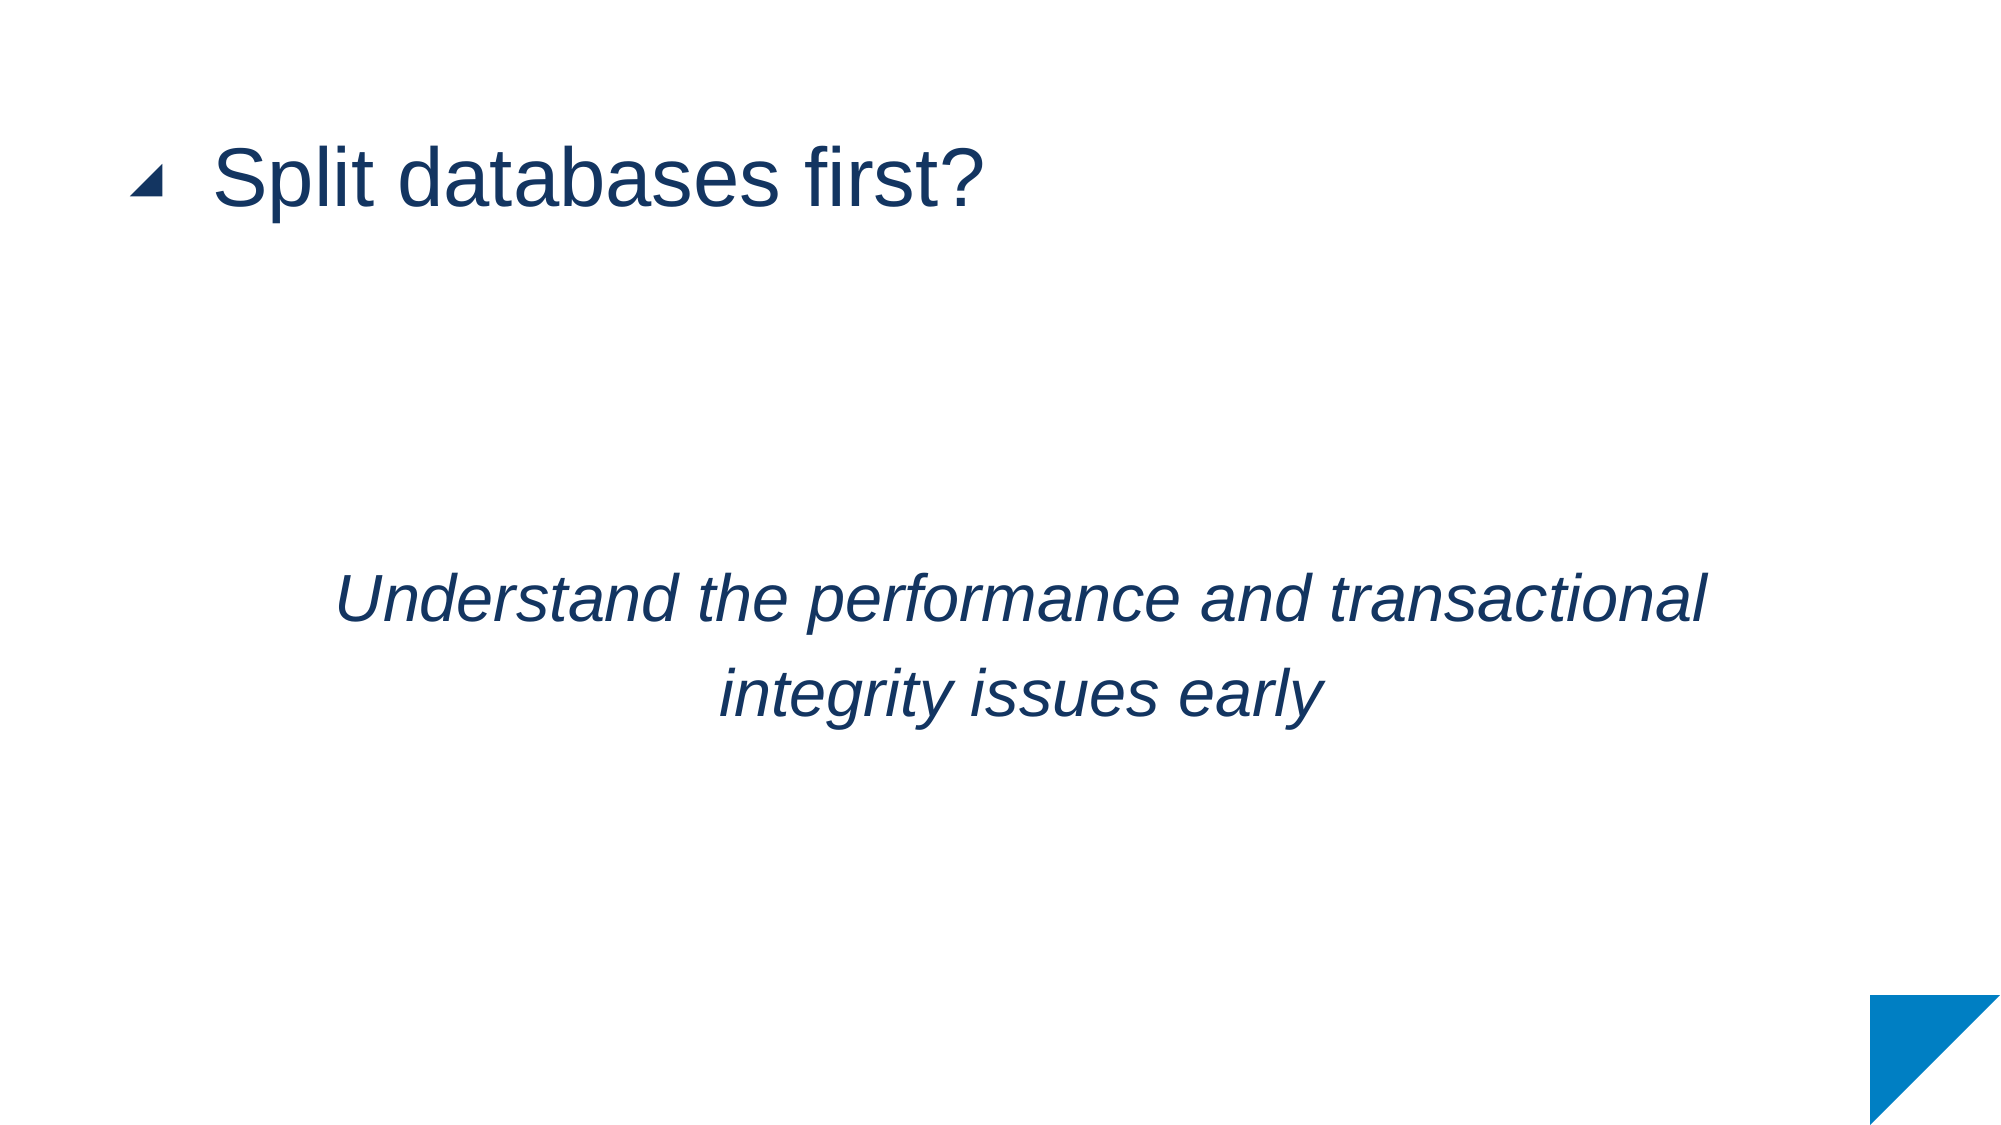

# Split databases first?
Understand the performance and transactional integrity issues early